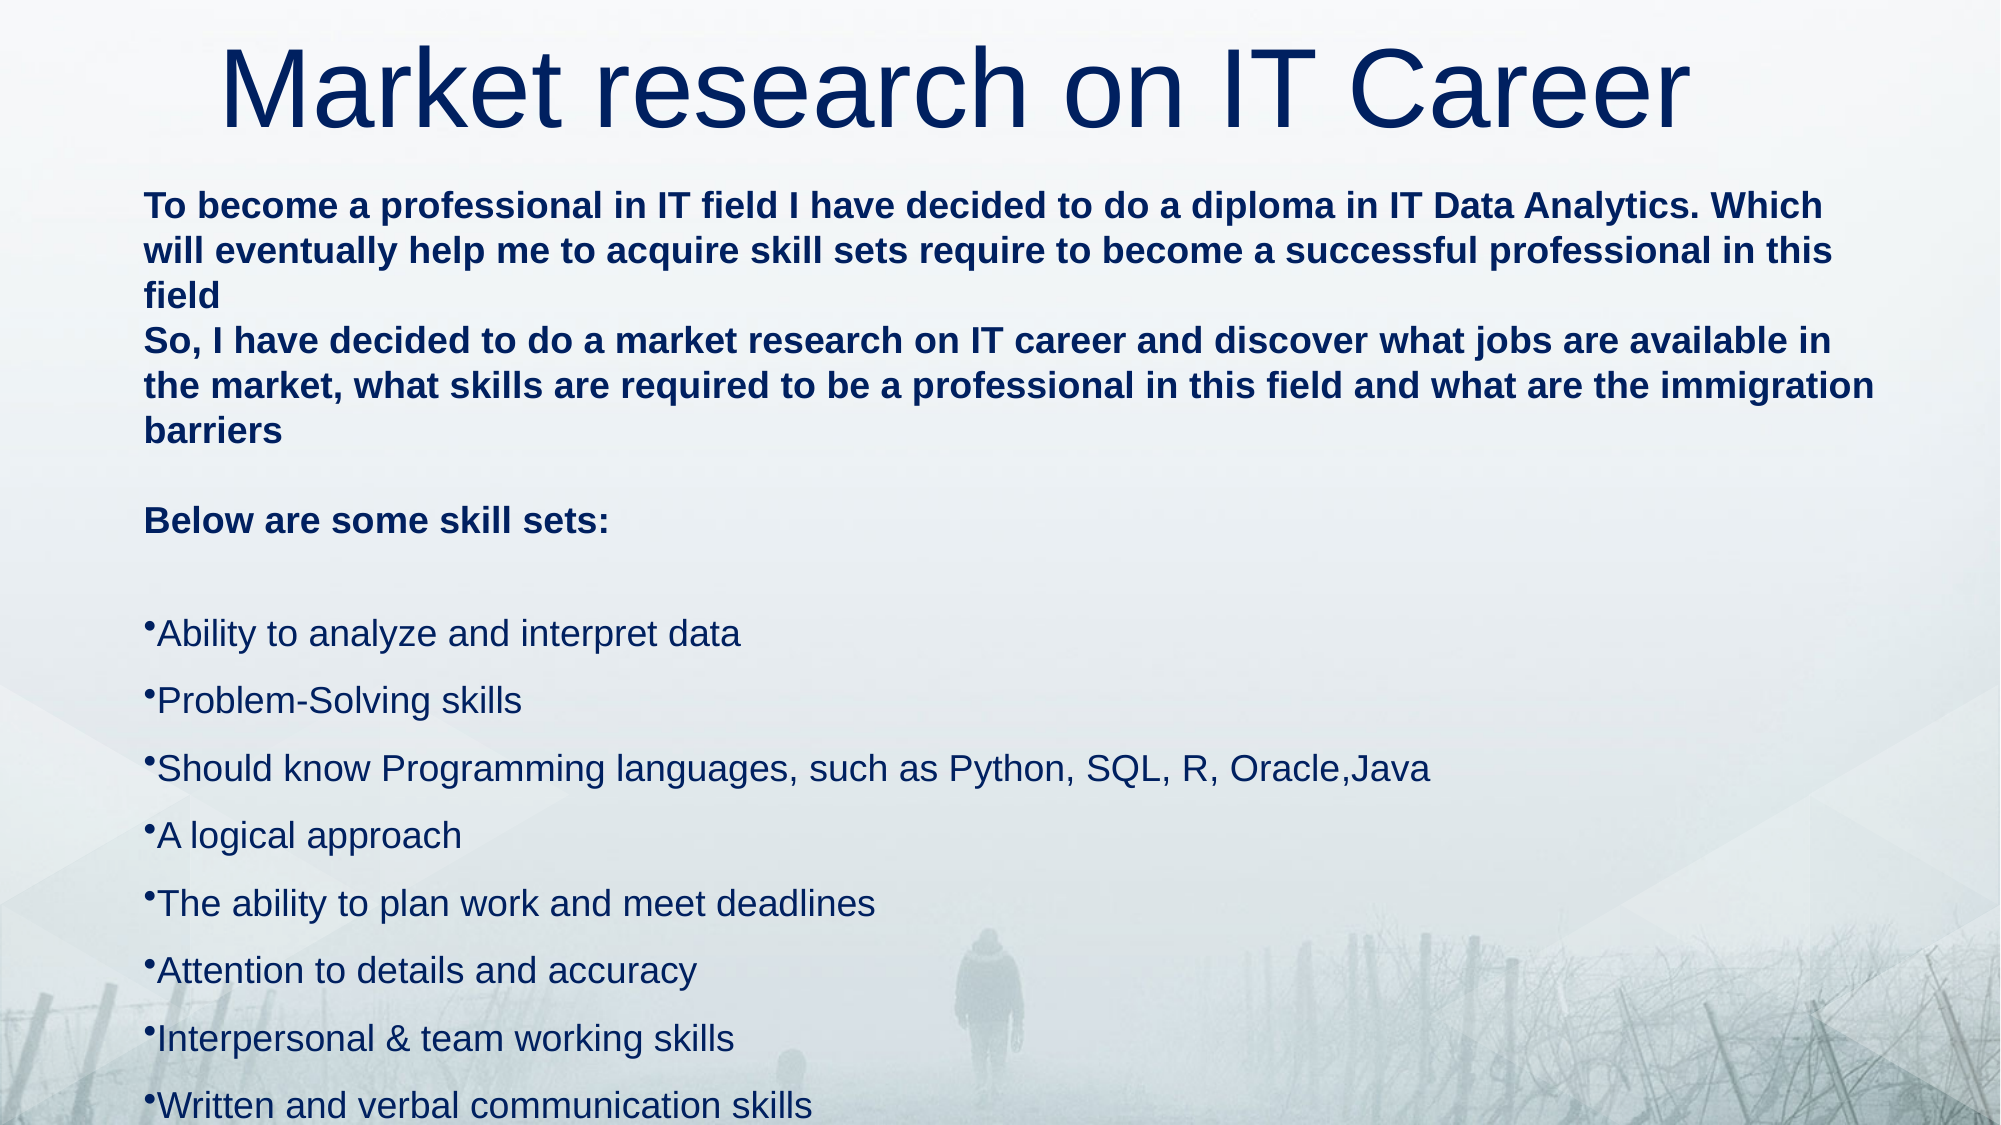

To become a professional in IT field I have decided to do a diploma in IT Data Analytics. Which will eventually help me to acquire skill sets require to become a successful professional in this field​
So, I have decided to do a market research on IT career and discover what jobs are available in the market, what skills are required to be a professional in this field and what are the immigration barriers

Below are some skill sets​:

Ability to analyze and interpret data​
Problem-Solving skills​
Should know Programming languages, such as Python, SQL, R, Oracle​,Java
A logical approach​
The ability to plan work and meet deadlines​
Attention to details and accuracy​
Interpersonal & team working skills​
Written and verbal communication skills​
​
Market research on IT Career